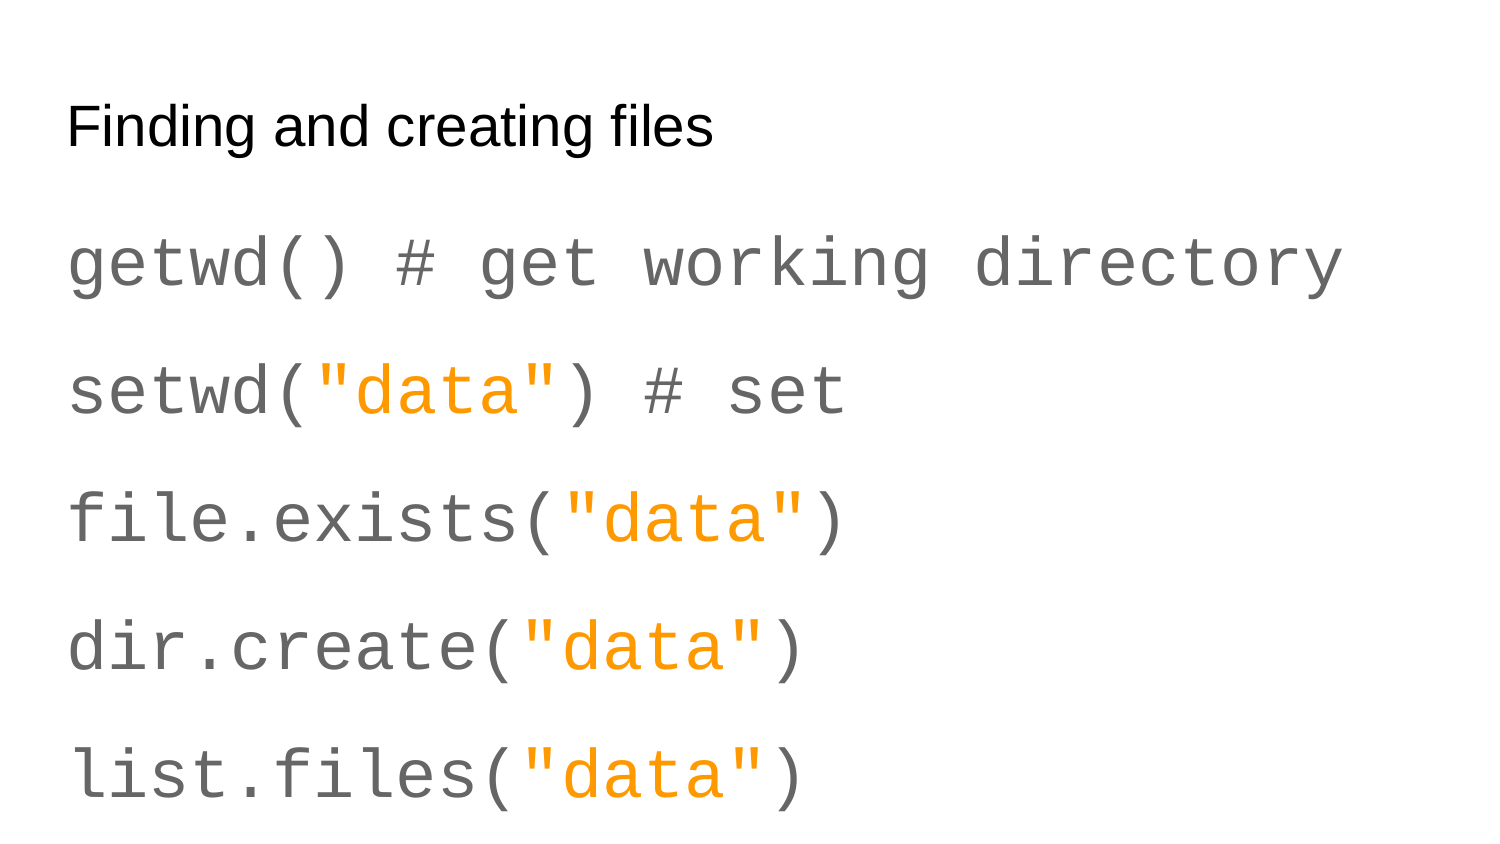

# Finding and creating files
getwd() # get working directory
setwd("data") # set
file.exists("data")
dir.create("data")
list.files("data")